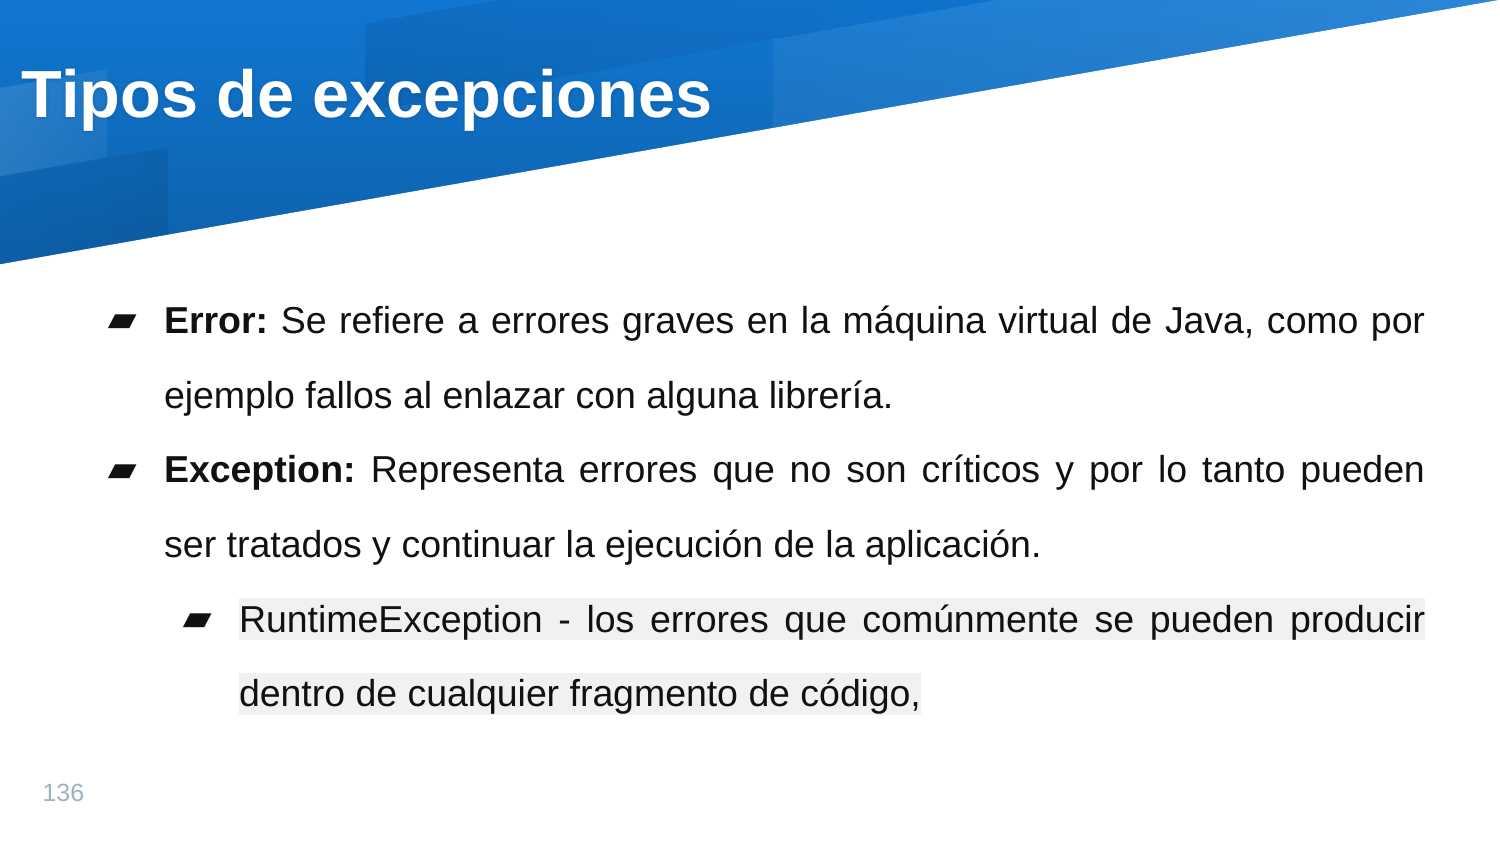

Tipos de excepciones
Error: Se refiere a errores graves en la máquina virtual de Java, como por ejemplo fallos al enlazar con alguna librería.
Exception: Representa errores que no son críticos y por lo tanto pueden ser tratados y continuar la ejecución de la aplicación.
RuntimeException - los errores que comúnmente se pueden producir dentro de cualquier fragmento de código,

136